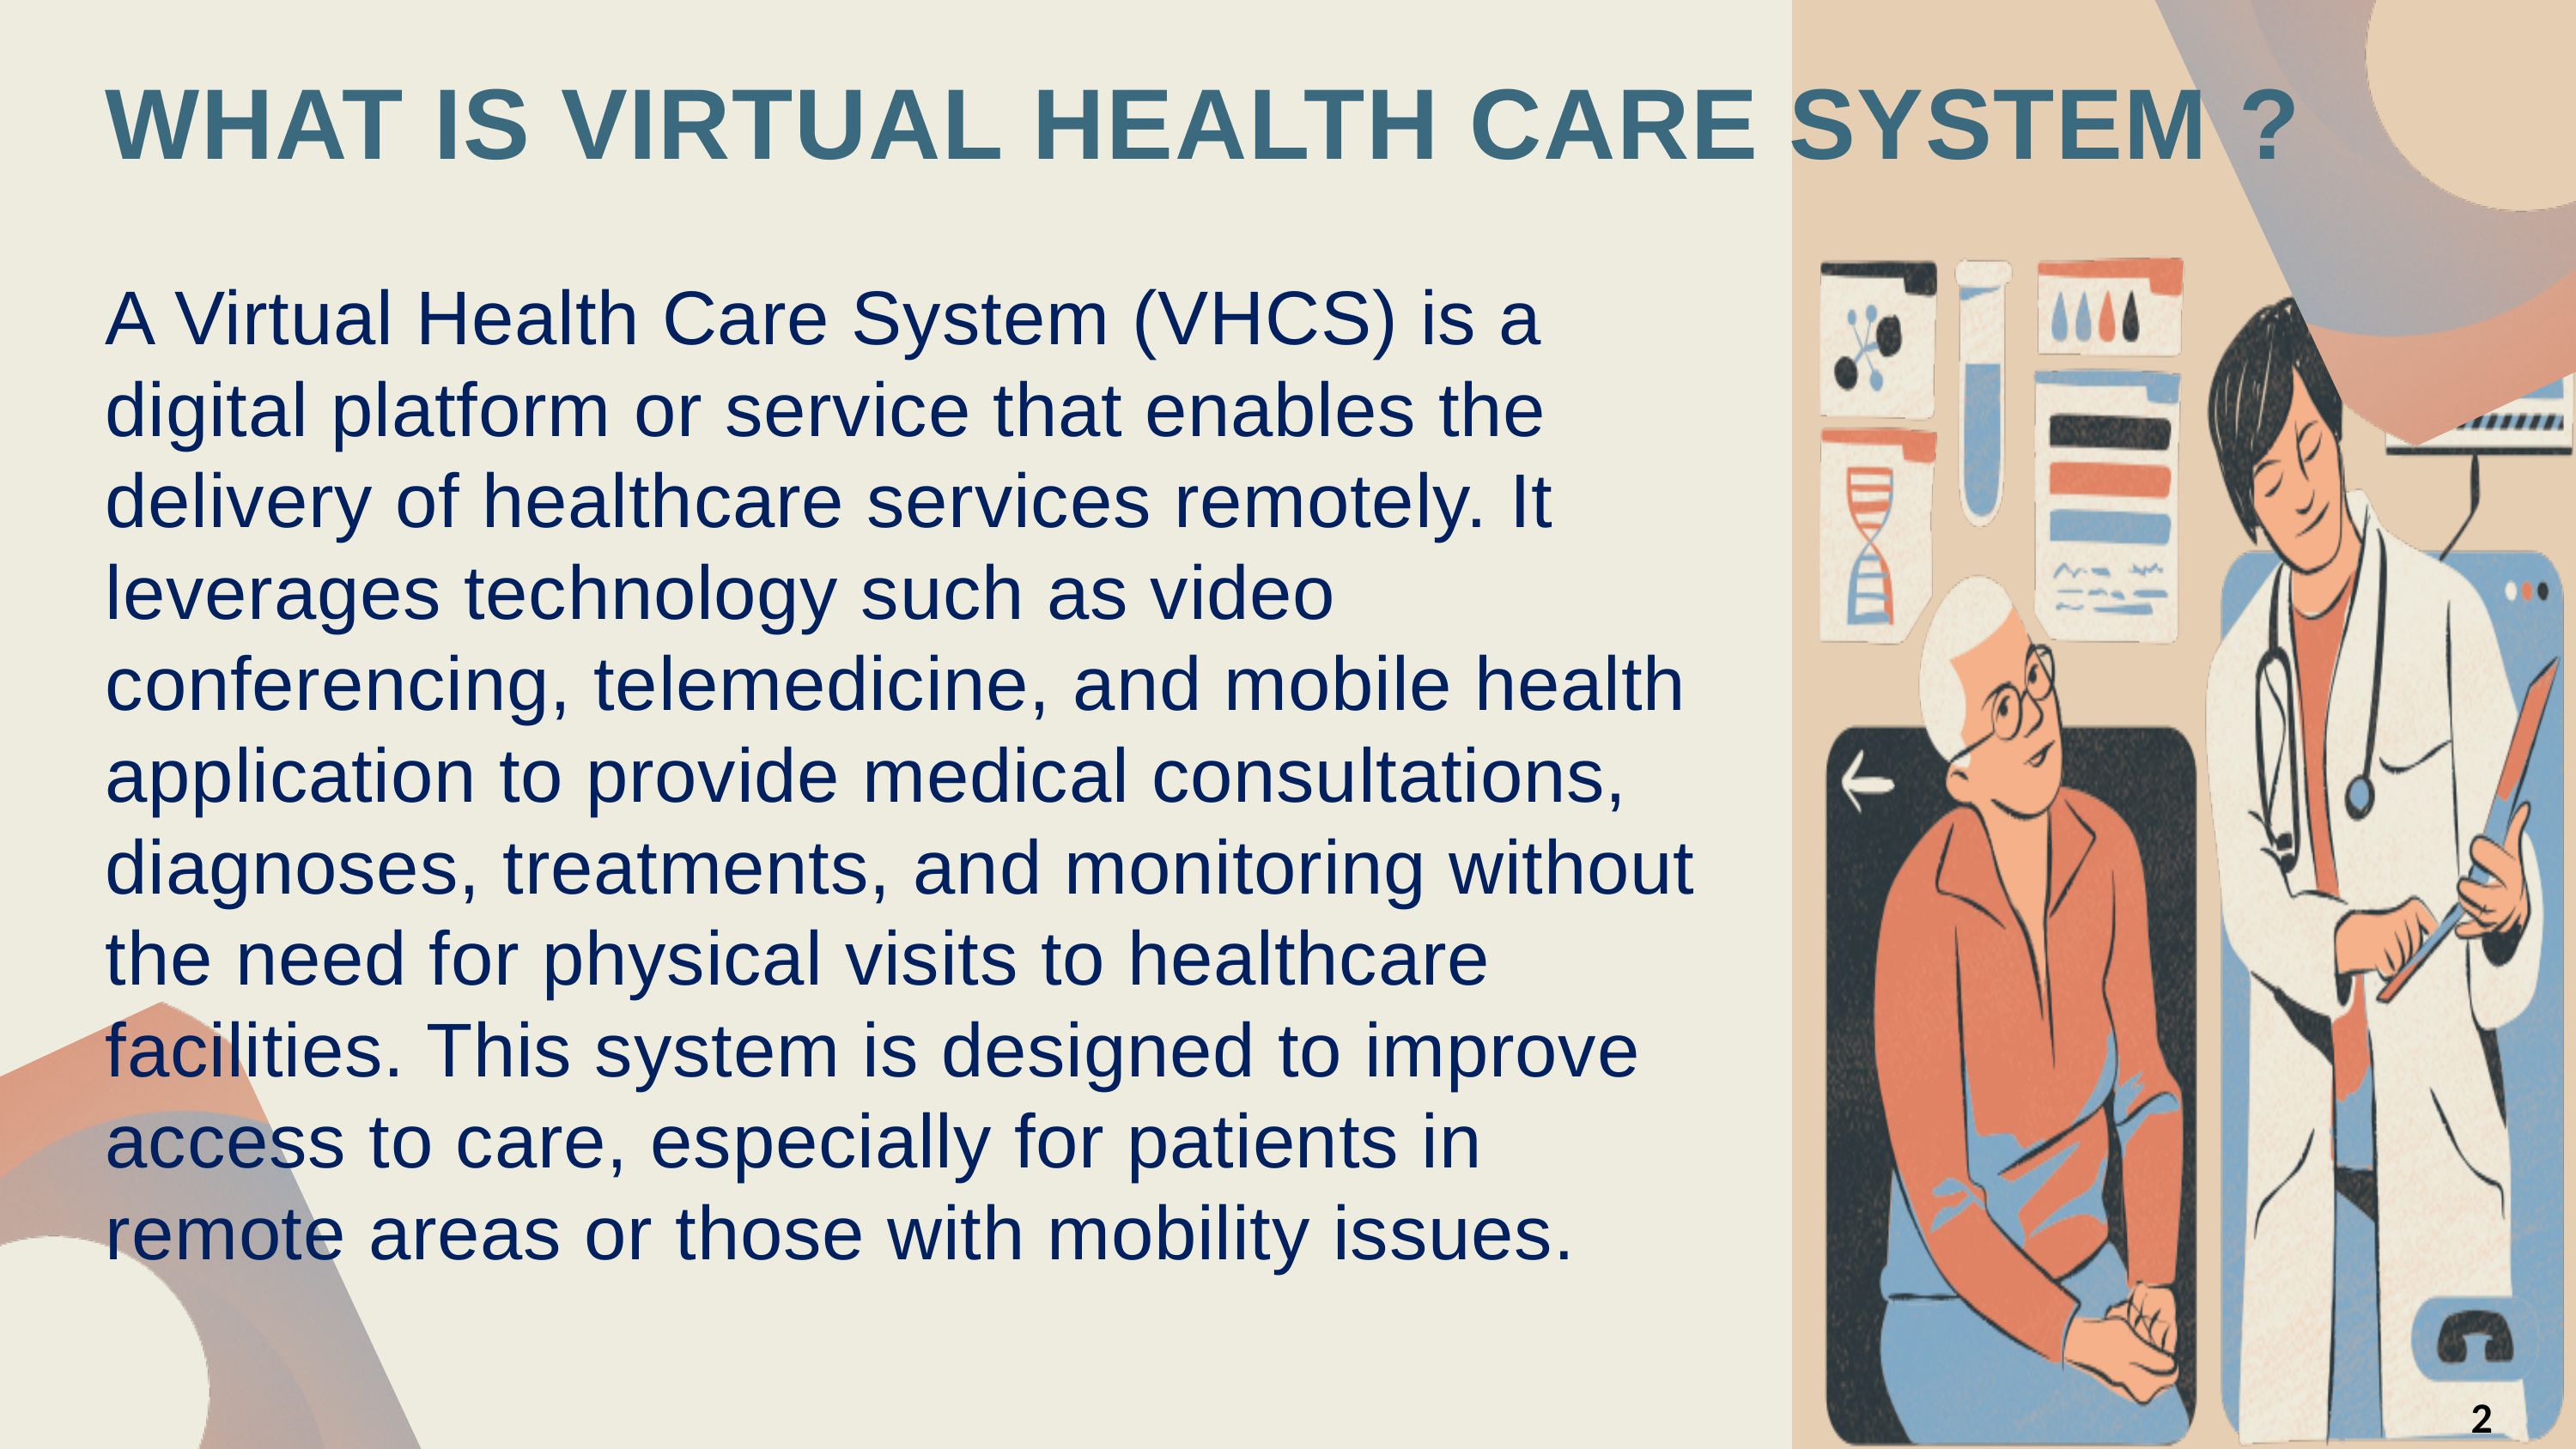

WHAT IS VIRTUAL HEALTH CARE SYSTEM ?

A Virtual Health Care System (VHCS) is a digital platform or service that enables the delivery of healthcare services remotely. It leverages technology such as video conferencing, telemedicine, and mobile health application to provide medical consultations, diagnoses, treatments, and monitoring without the need for physical visits to healthcare facilities. This system is designed to improve access to care, especially for patients in remote areas or those with mobility issues.

2